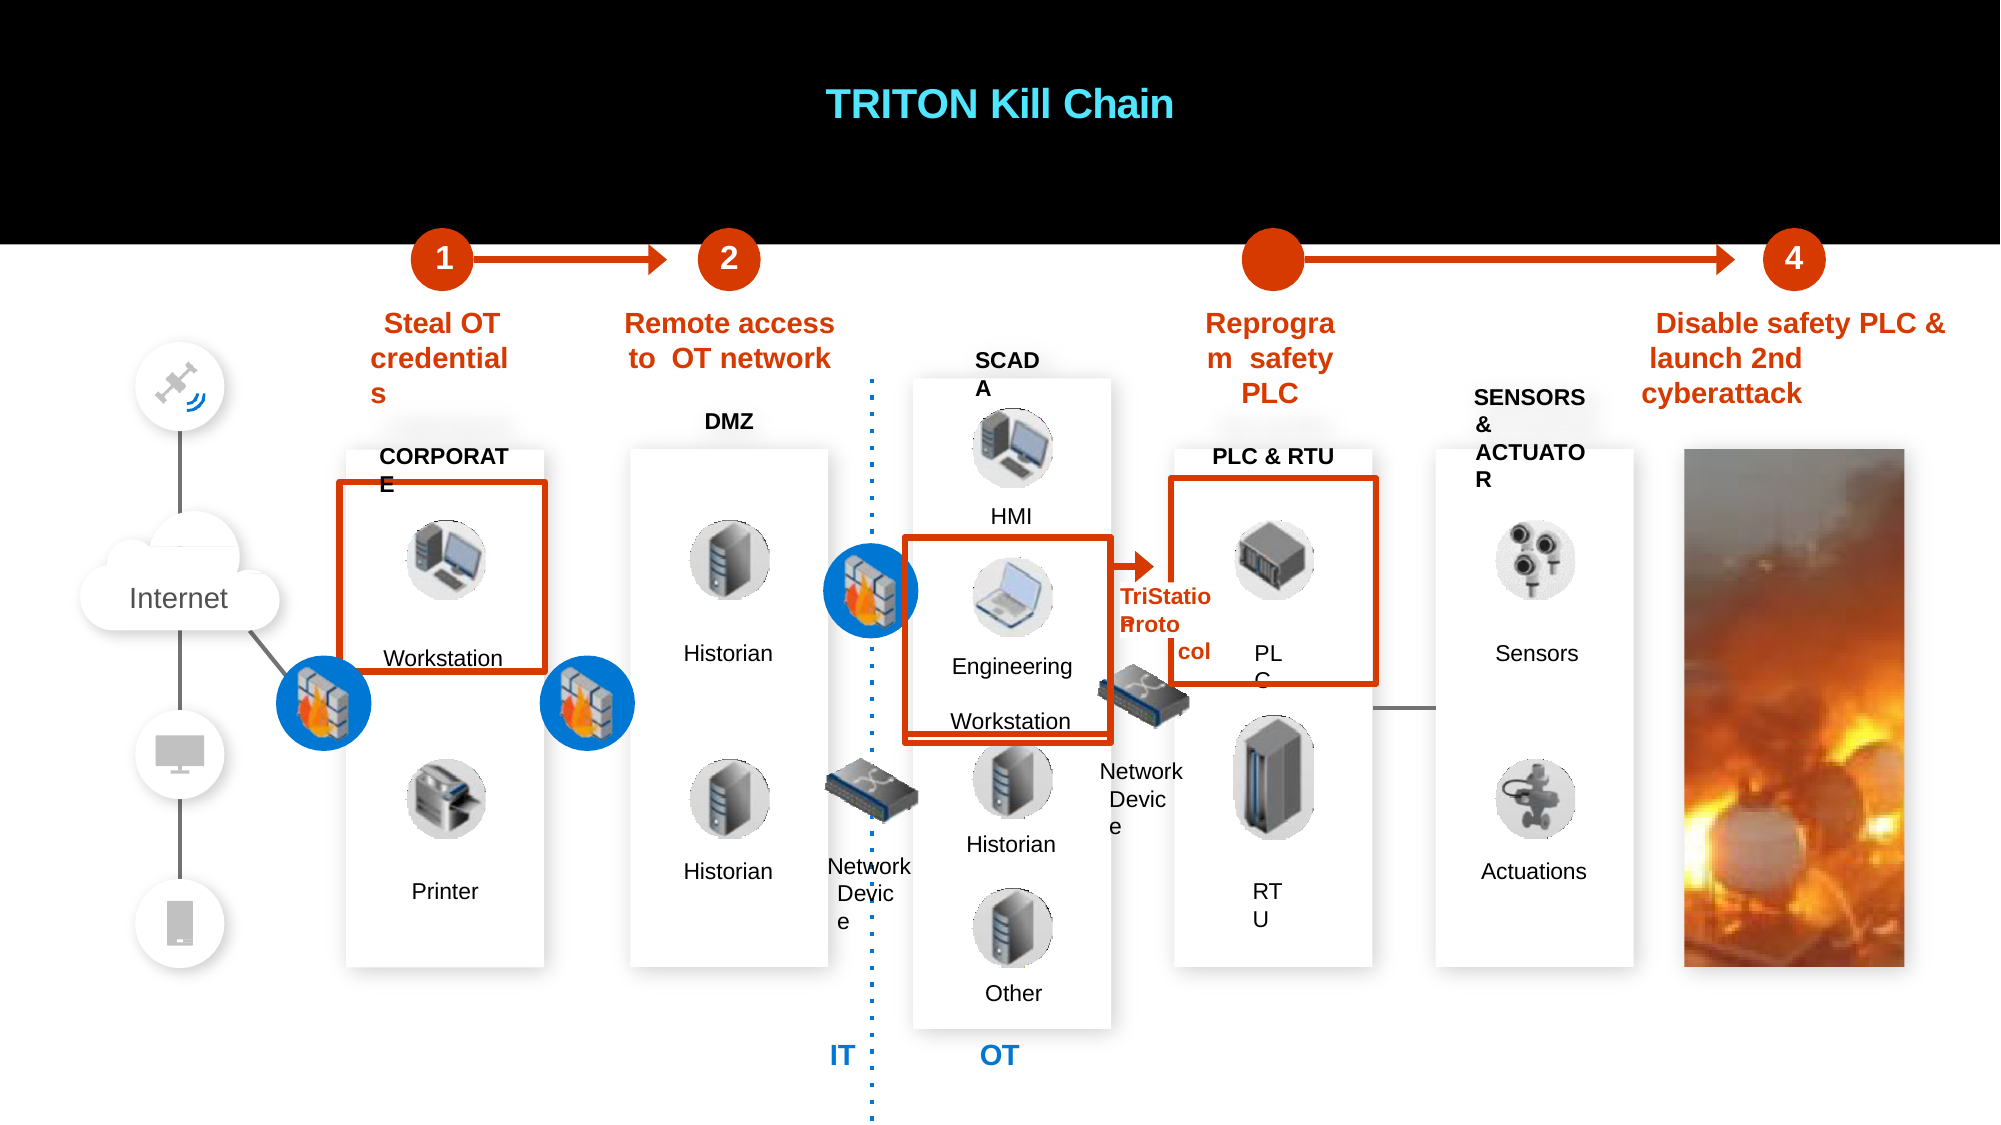

# TRITON Kill Chain
Attack on Petrochemical Facility

1
2	3
4

Steal OT  credentials

CORPORATE
Remote access to  OT network

DMZ
Reprogram  safety PLC

PLC & RTU
Disable safety PLC &  launch 2nd cyberattack

SCADA

SENSORS &  ACTUATOR

Workstation

HMI

Engineering  Workstation

Internet
TriStation
col

Proto

Historian

Historian
PLC
Sensors

Actuations

App server

Network

Device
Historian
Network

Printer
RTU
Device

Other

IT	OT